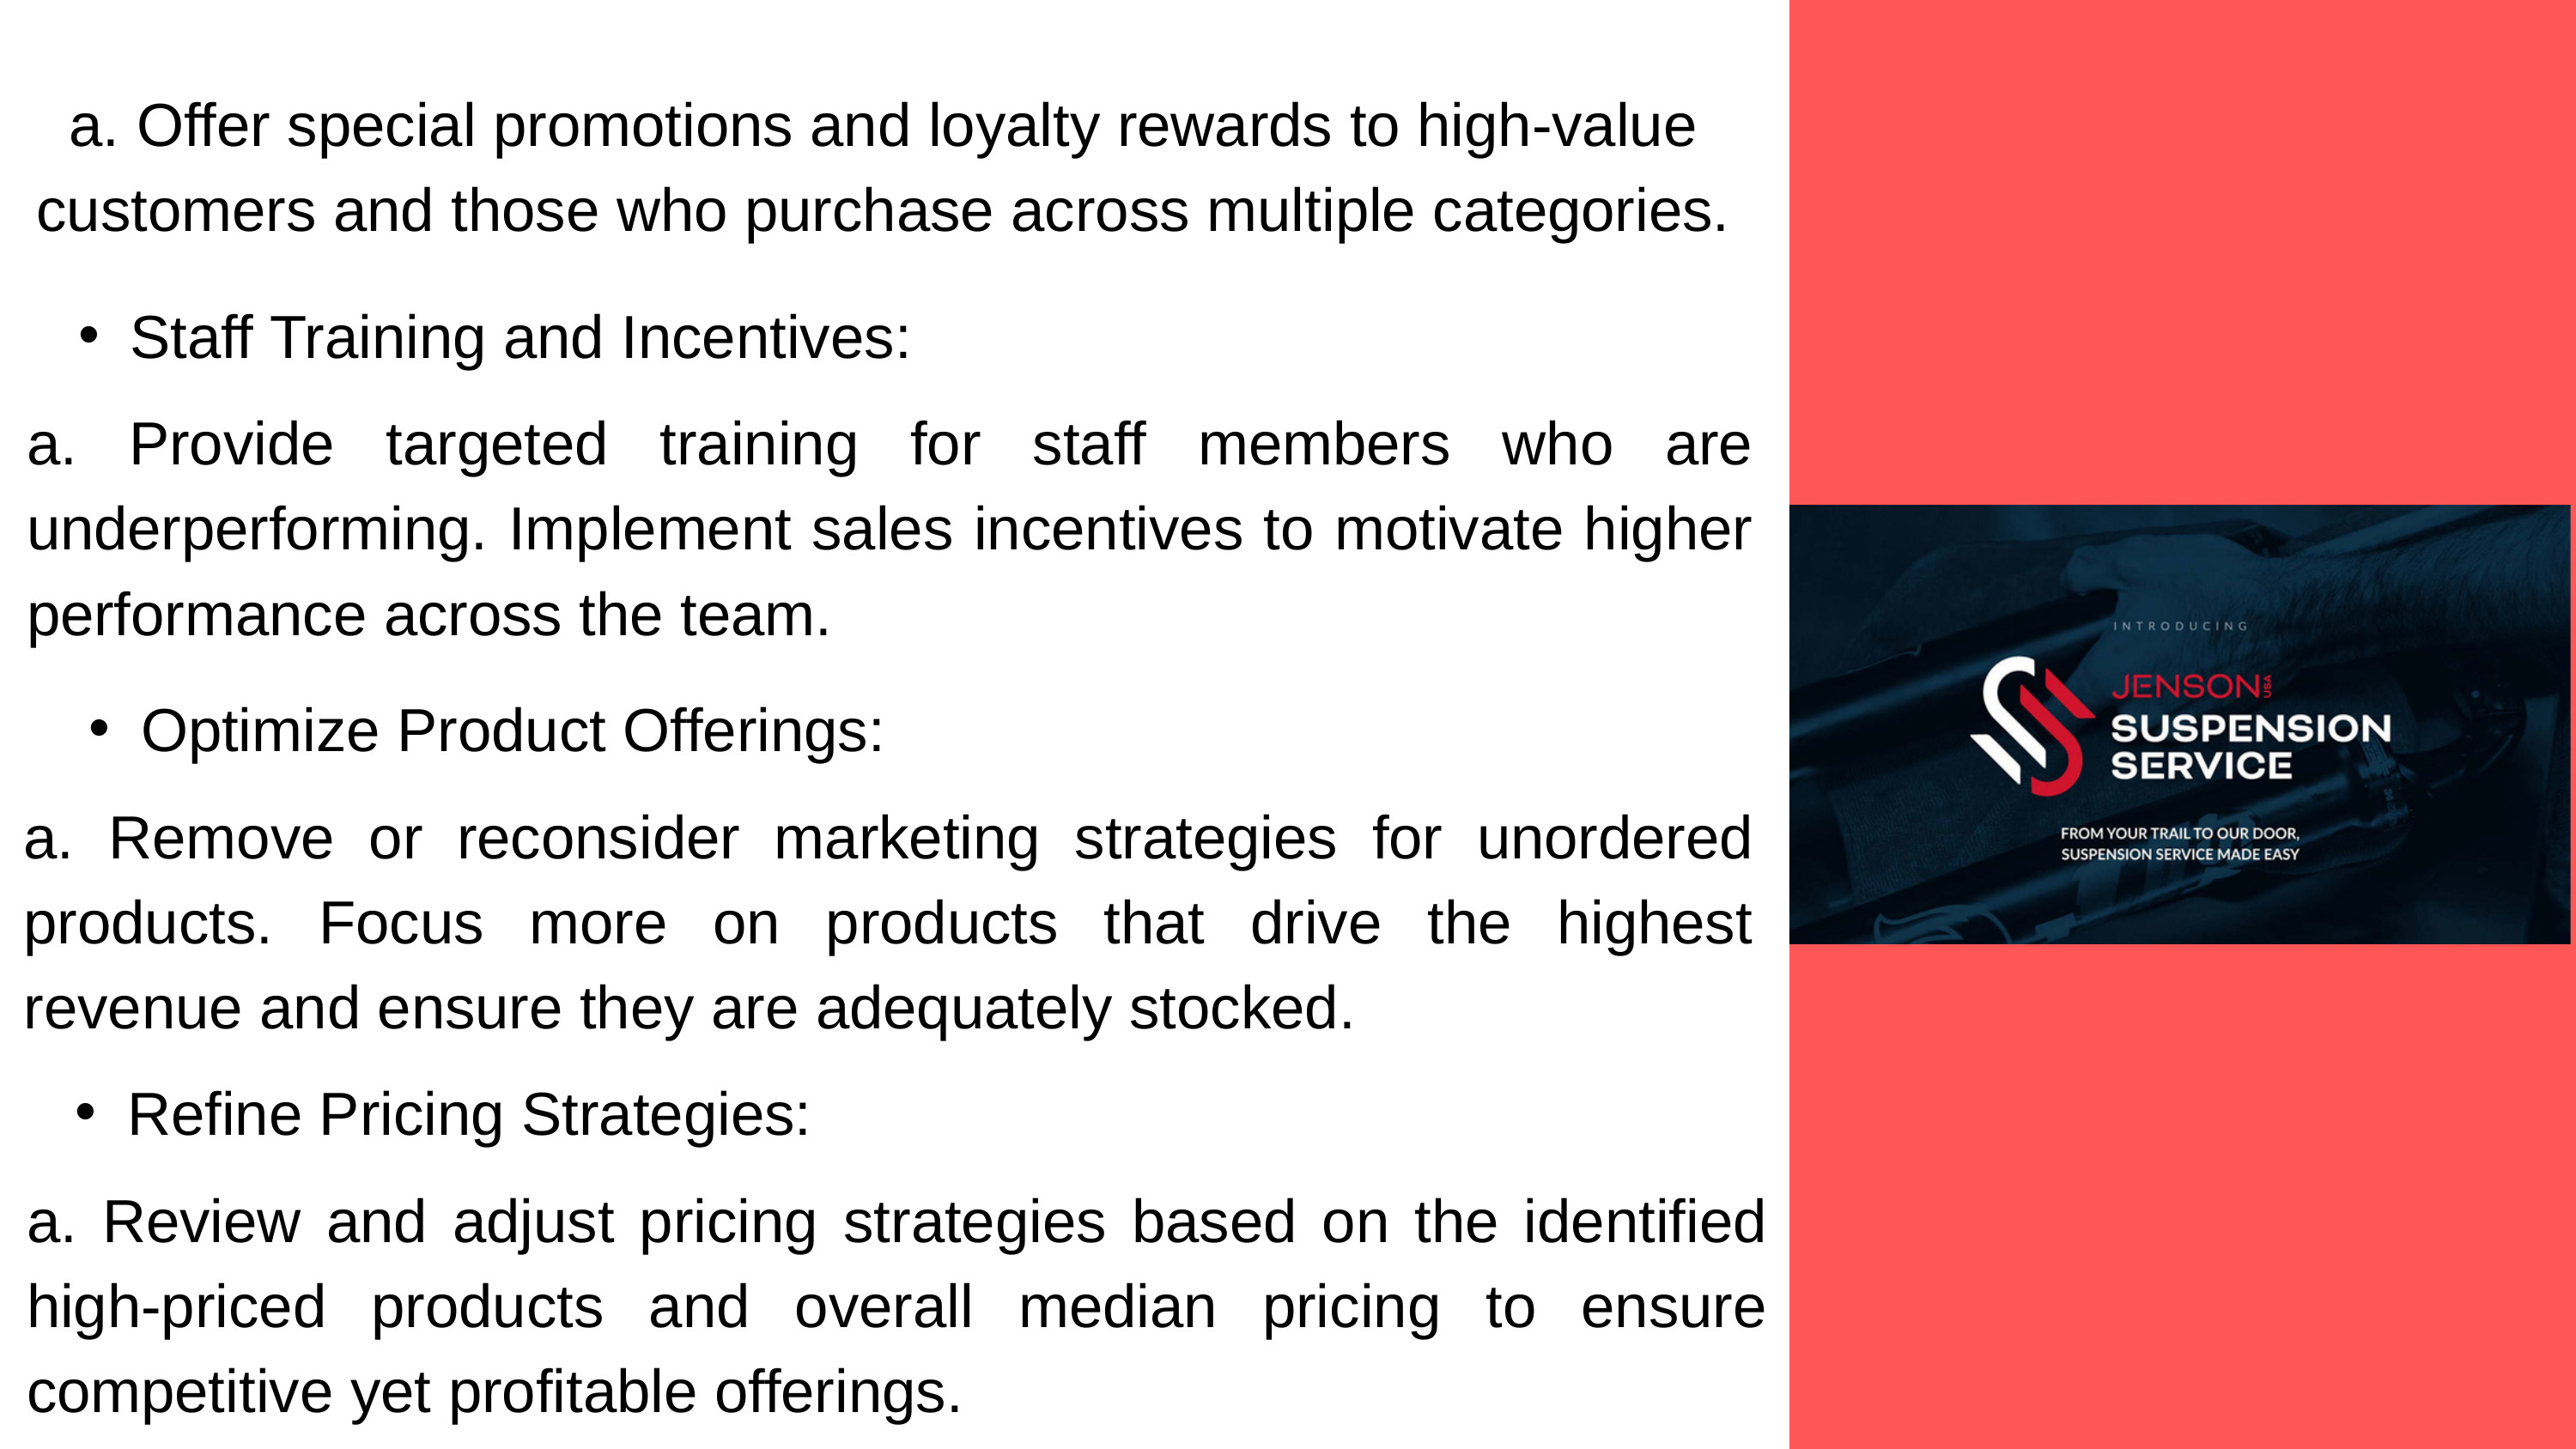

a. Offer special promotions and loyalty rewards to high-value customers and those who purchase across multiple categories.

Staff Training and Incentives:
a. Provide targeted training for staff members who are underperforming. Implement sales incentives to motivate higher performance across the team.

Optimize Product Offerings:
a. Remove or reconsider marketing strategies for unordered products. Focus more on products that drive the highest revenue and ensure they are adequately stocked.
Refine Pricing Strategies:

a. Review and adjust pricing strategies based on the identified high-priced products and overall median pricing to ensure competitive yet profitable offerings.